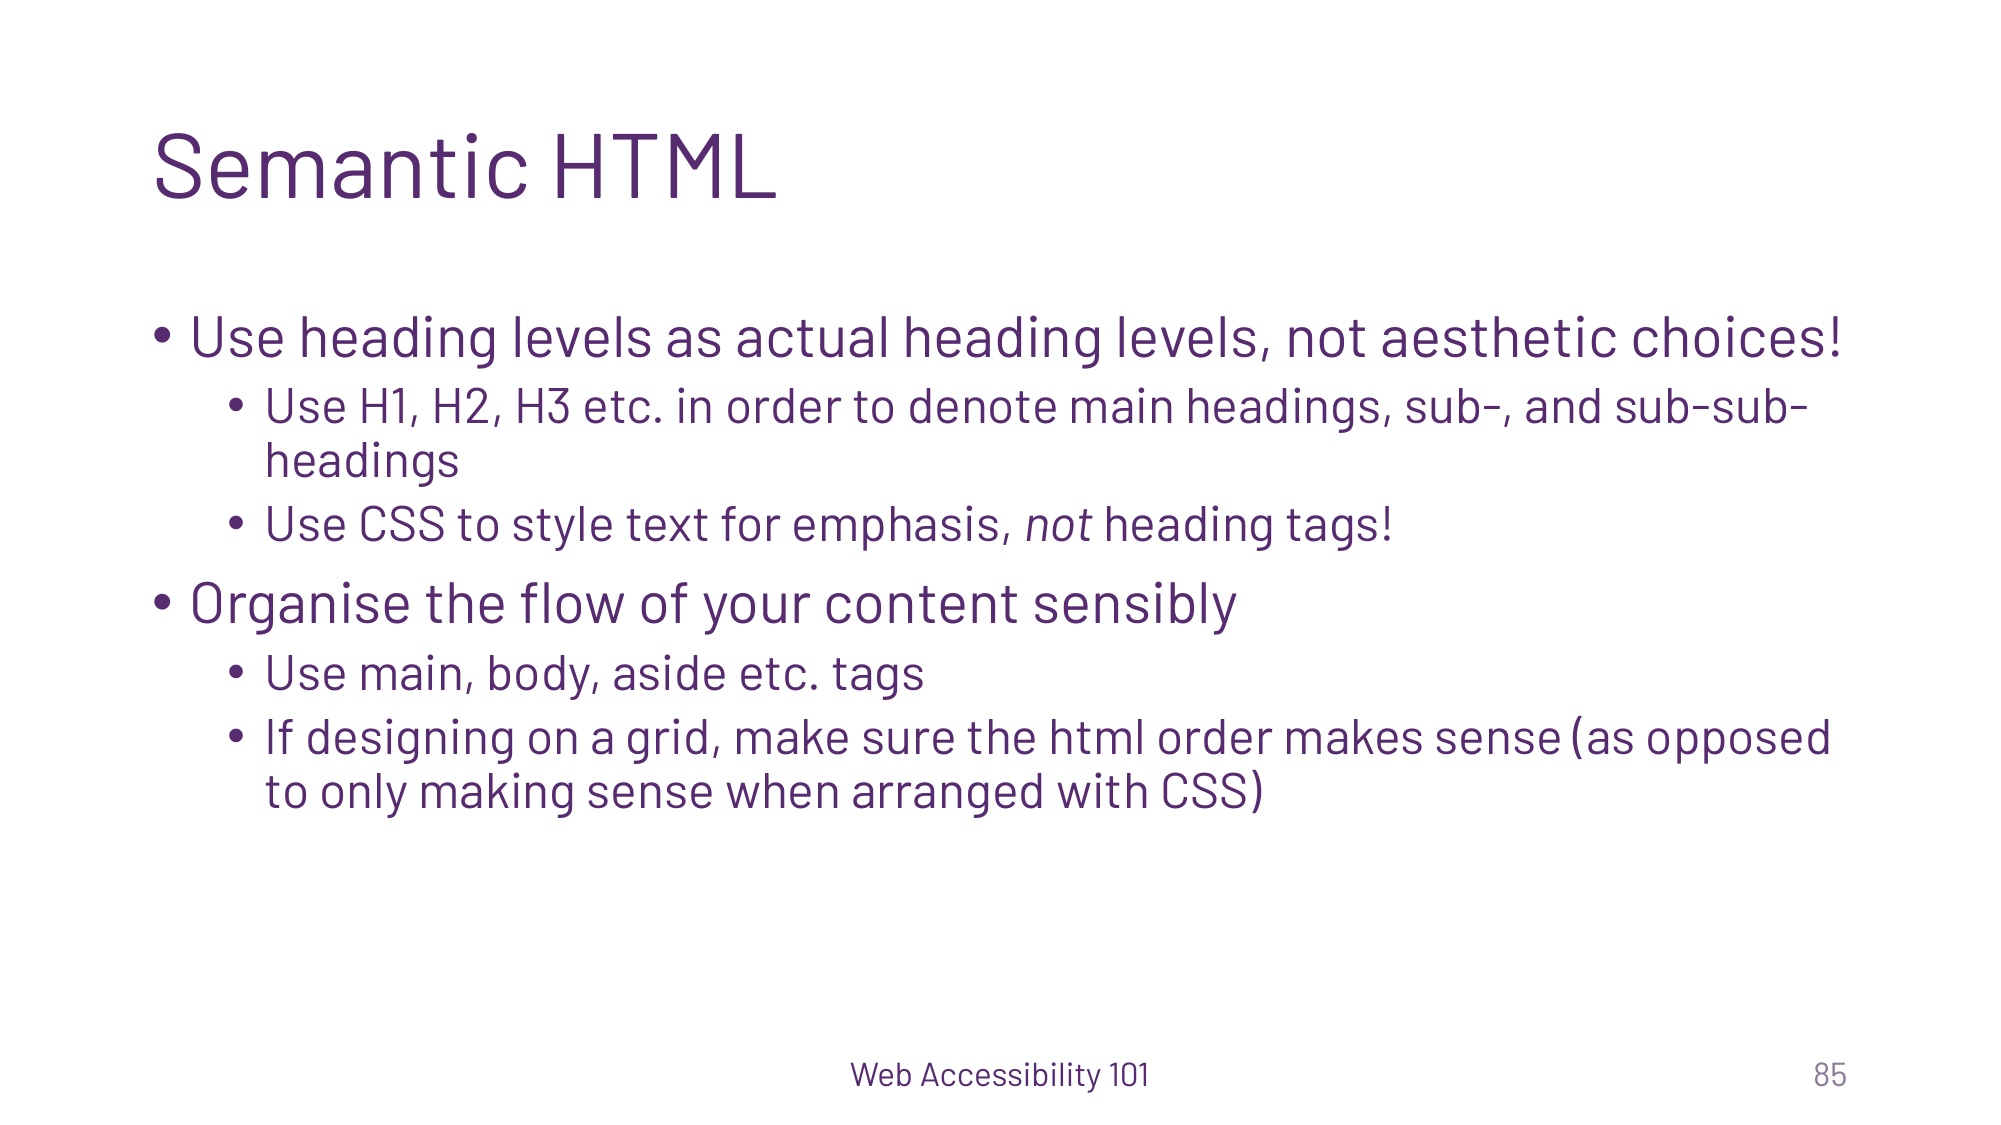

# Semantic HTML
Use heading levels as actual heading levels, not aesthetic choices!
Use H1, H2, H3 etc. in order to denote main headings, sub-, and sub-sub-headings
Use CSS to style text for emphasis, not heading tags!
Organise the flow of your content sensibly
Use main, body, aside etc. tags
If designing on a grid, make sure the html order makes sense (as opposed to only making sense when arranged with CSS)

Web Accessibility 101
85